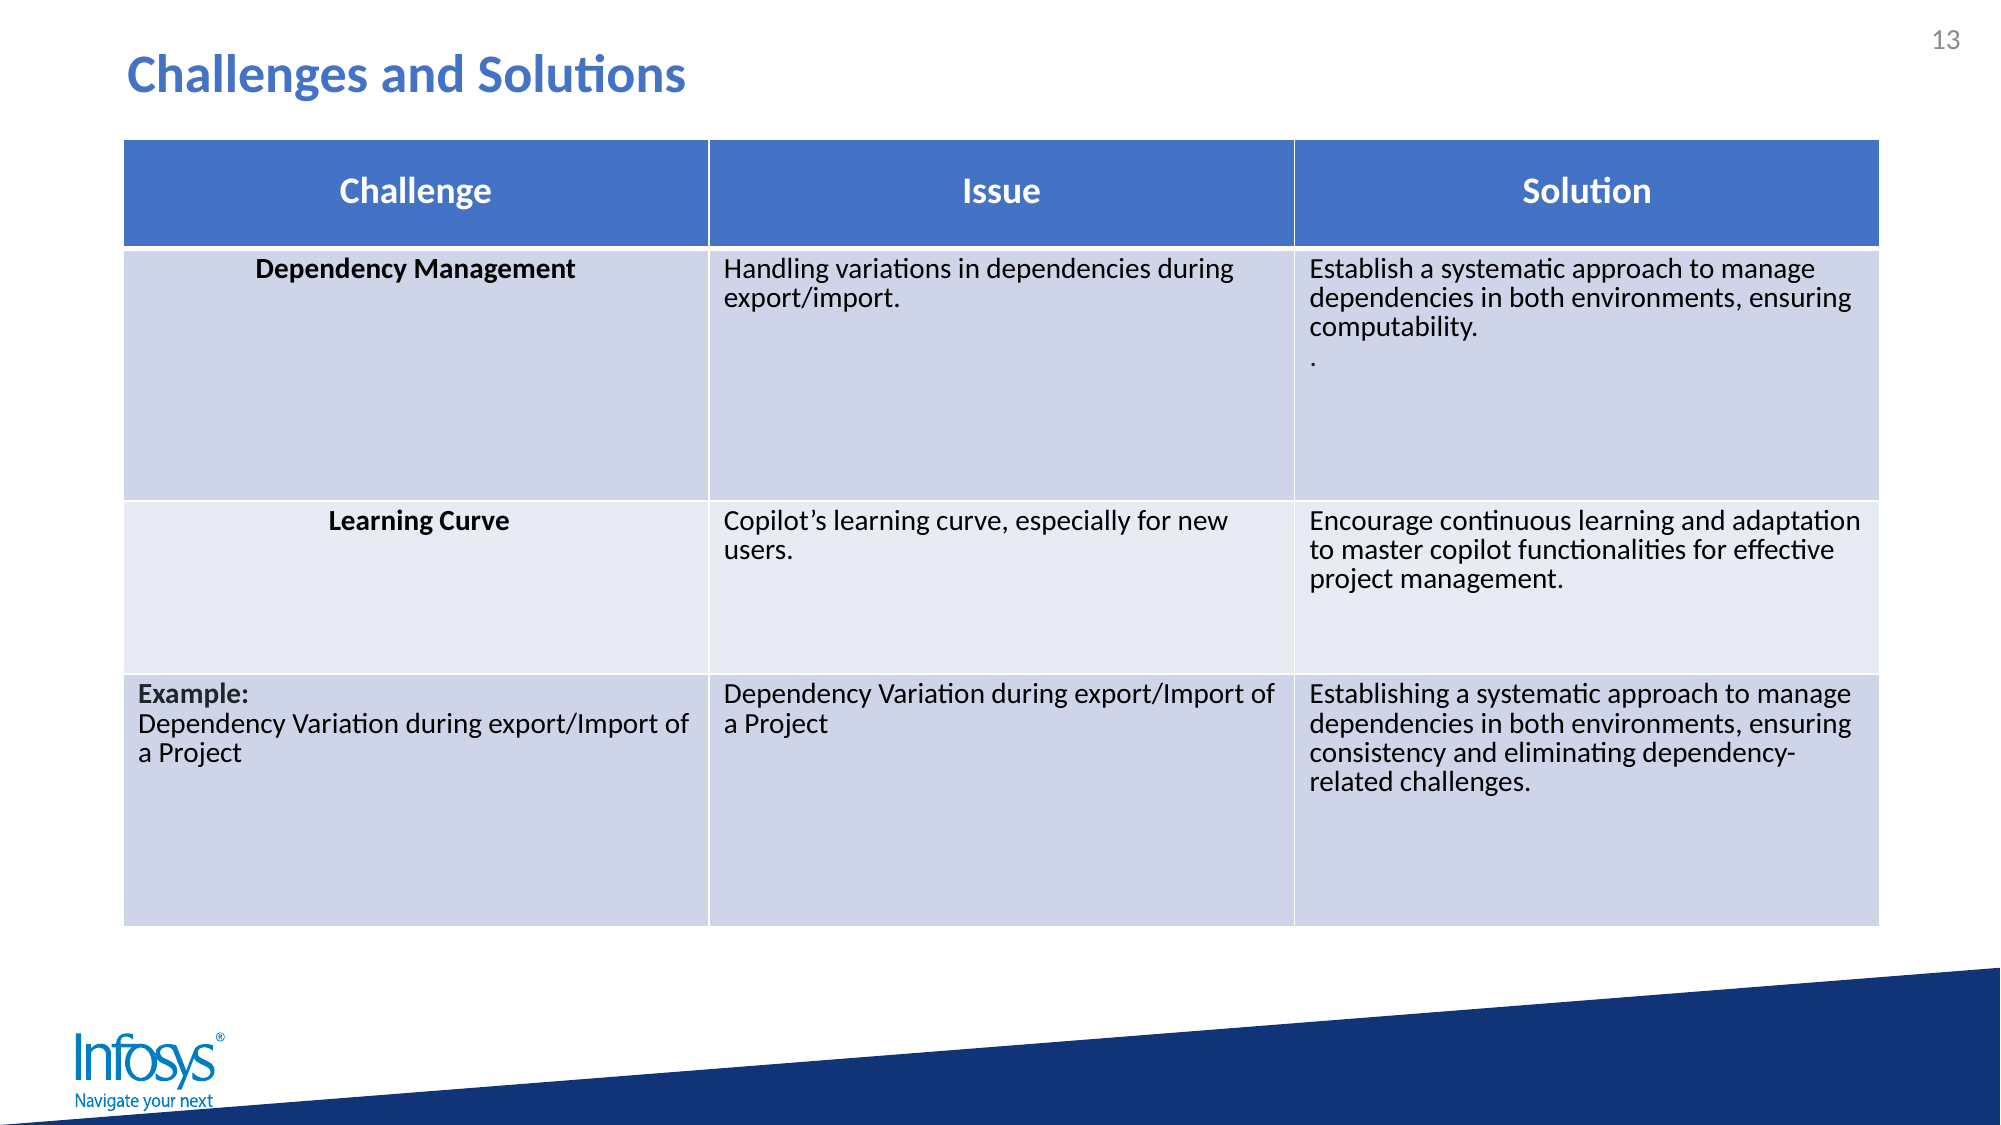

13
Challenges and Solutions

| Challenge | Issue | Solution |
| --- | --- | --- |
| Dependency Management | Handling variations in dependencies during export/import. | Establish a systematic approach to manage dependencies in both environments, ensuring computability. . |
| Learning Curve | Copilot’s learning curve, especially for new users. | Encourage continuous learning and adaptation to master copilot functionalities for effective project management. |
| Example: Dependency Variation during export/Import of a Project | Dependency Variation during export/Import of a Project | Establishing a systematic approach to manage dependencies in both environments, ensuring consistency and eliminating dependency-related challenges. |